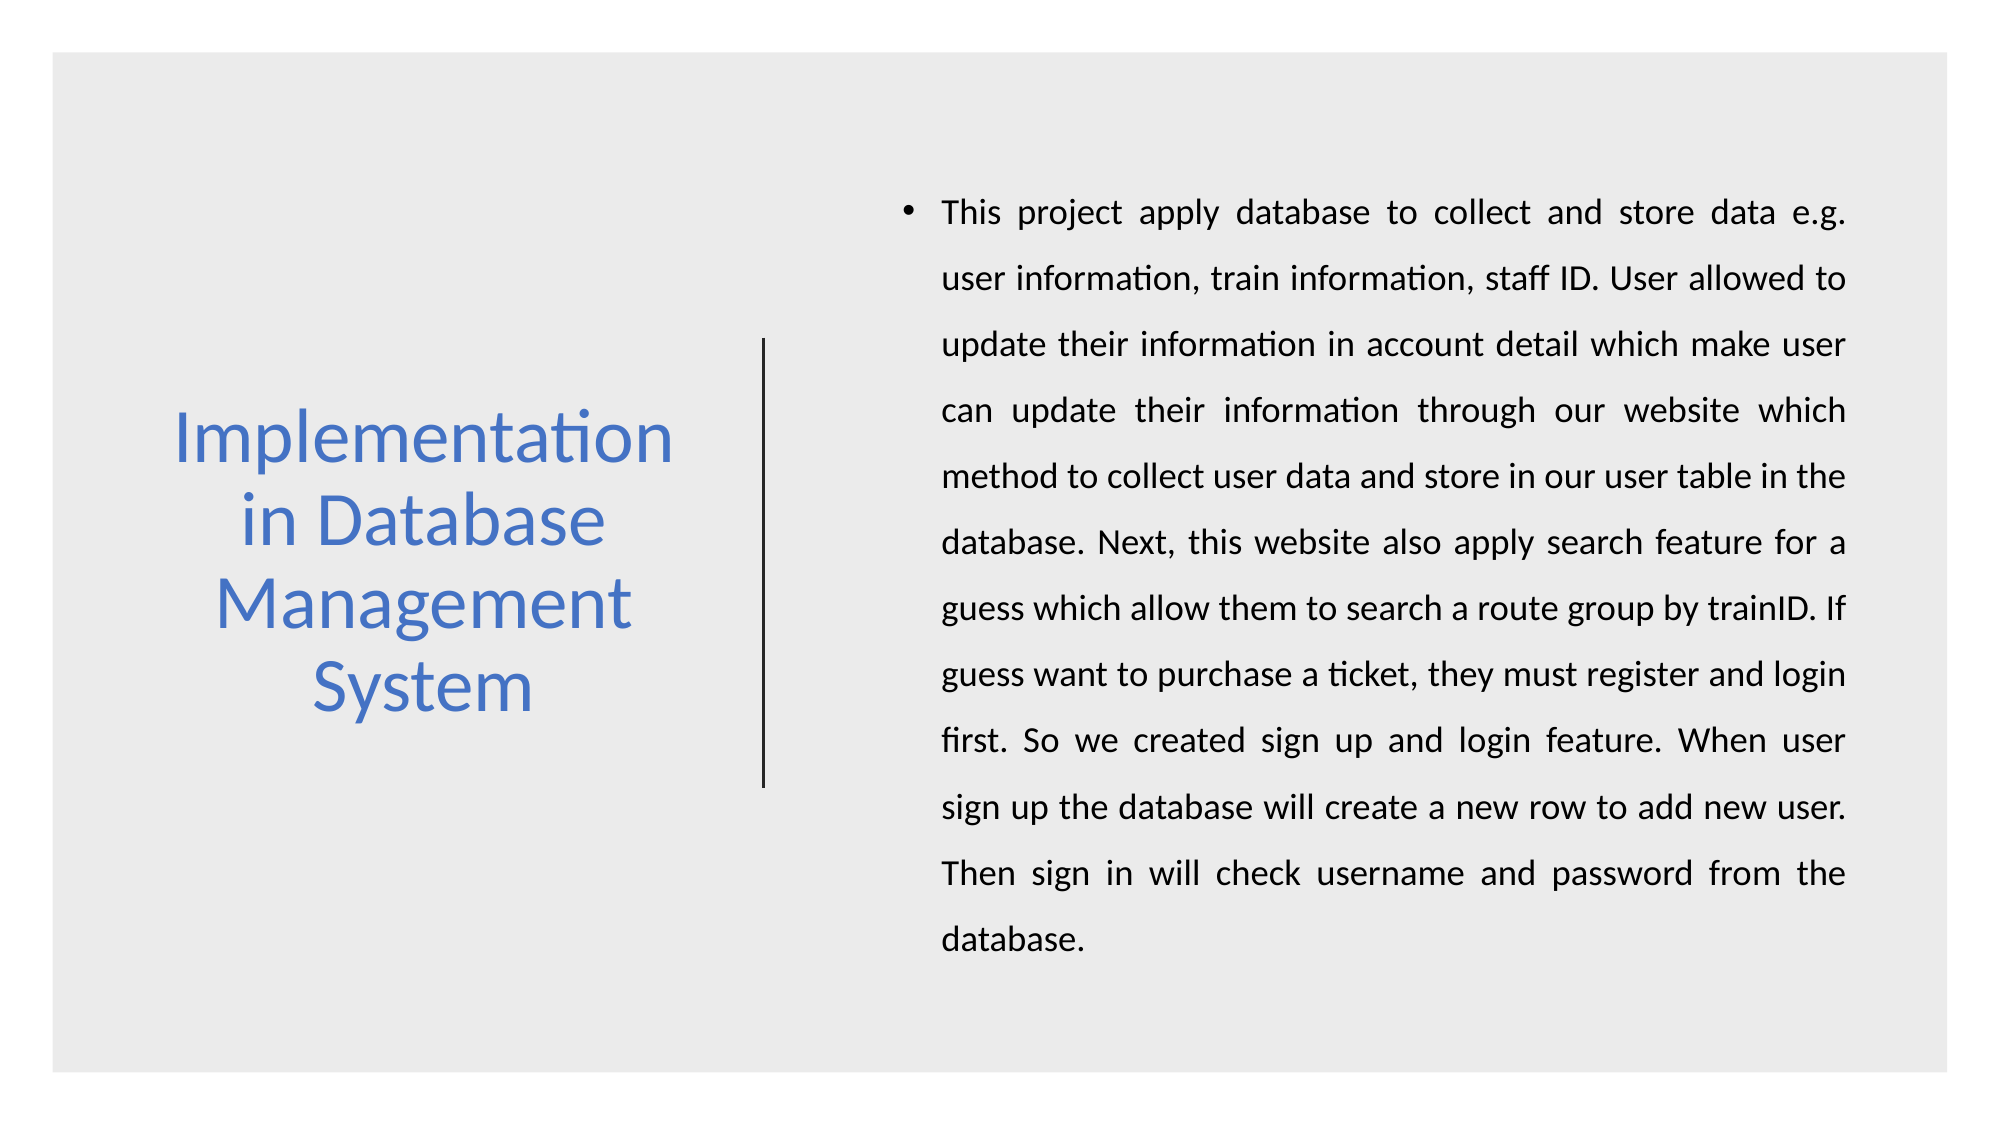

# Implementation in Database Management System
This project apply database to collect and store data e.g. user information, train information, staff ID. User allowed to update their information in account detail which make user can update their information through our website which method to collect user data and store in our user table in the database. Next, this website also apply search feature for a guess which allow them to search a route group by trainID. If guess want to purchase a ticket, they must register and login first. So we created sign up and login feature. When user sign up the database will create a new row to add new user. Then sign in will check username and password from the database.